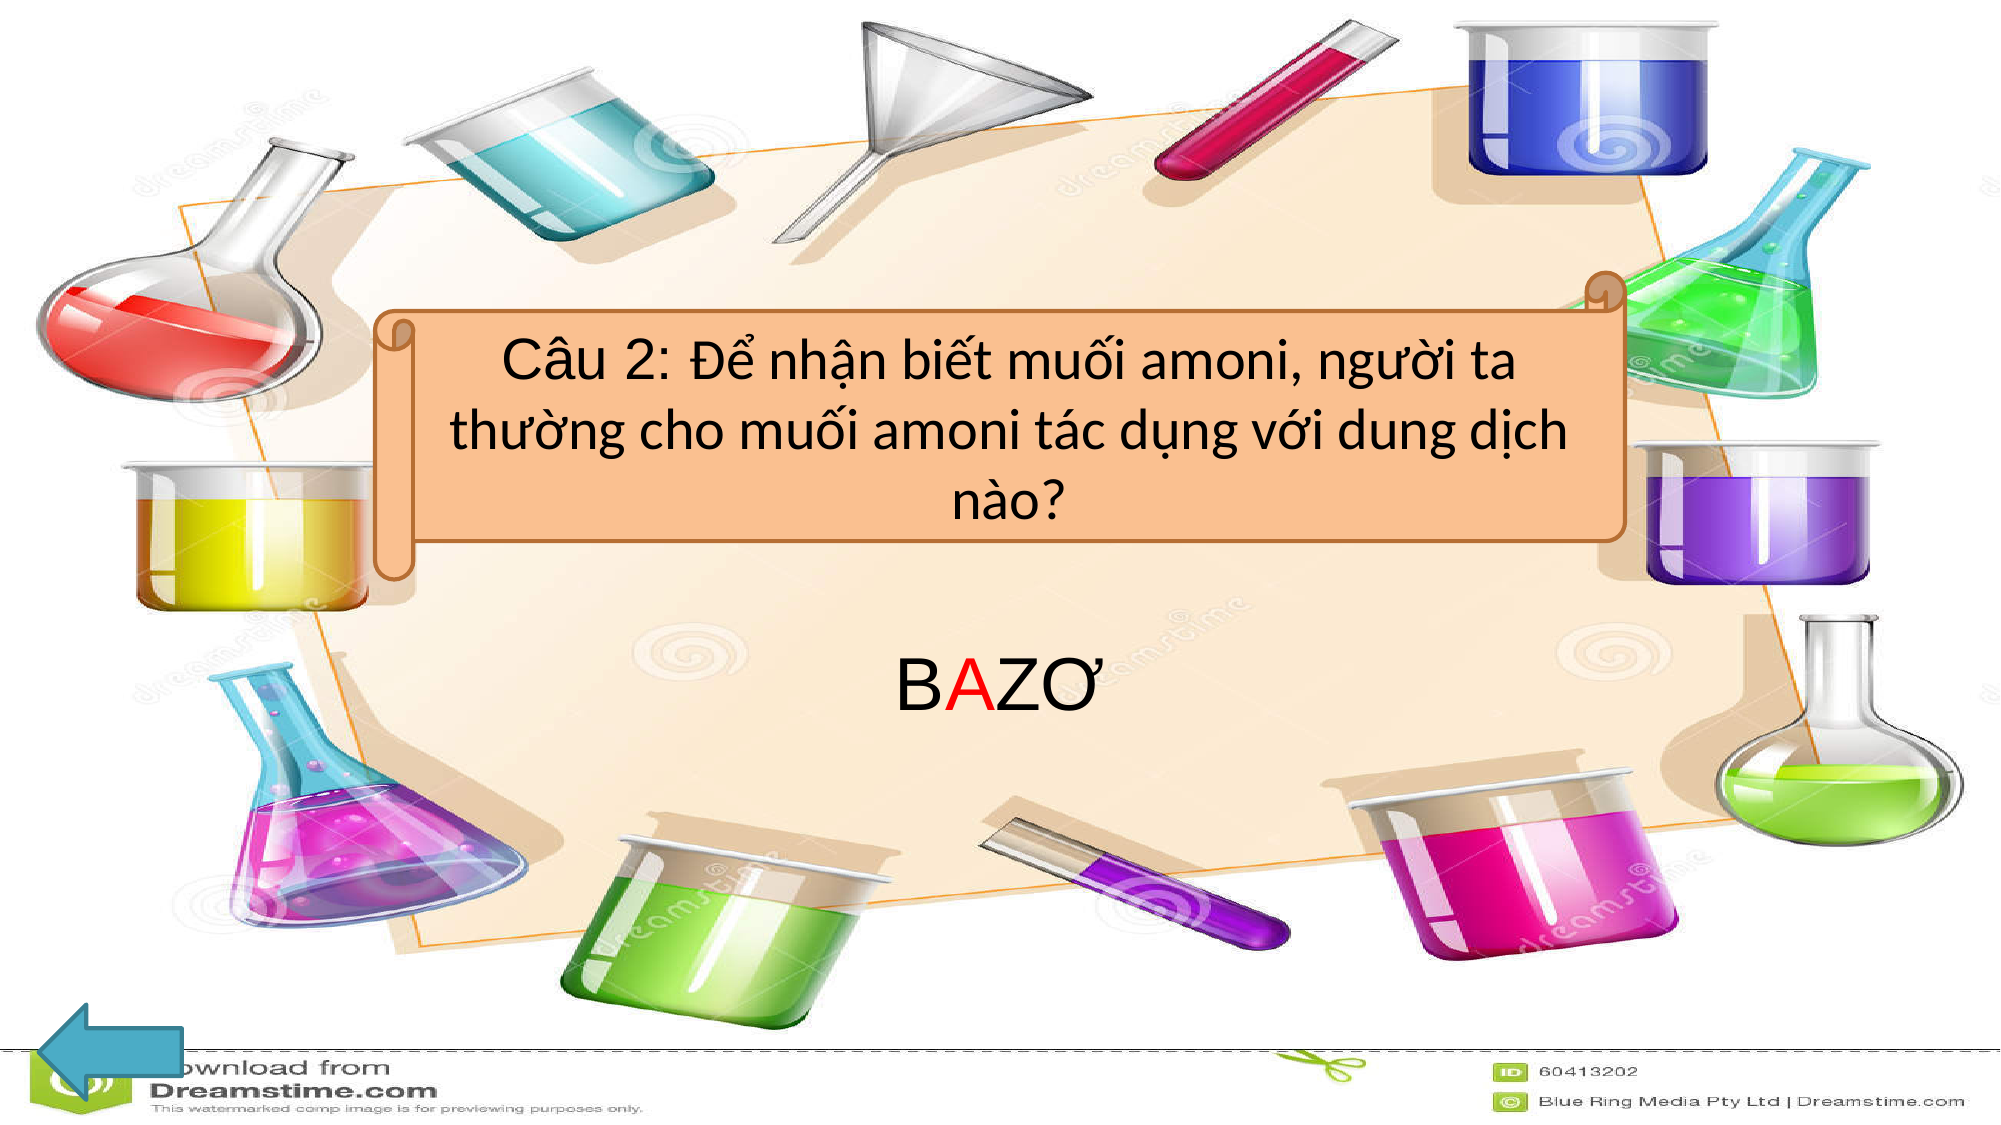

Câu 2: Để nhận biết muối amoni, người ta thường cho muối amoni tác dụng với dung dịch nào?
BAZƠ